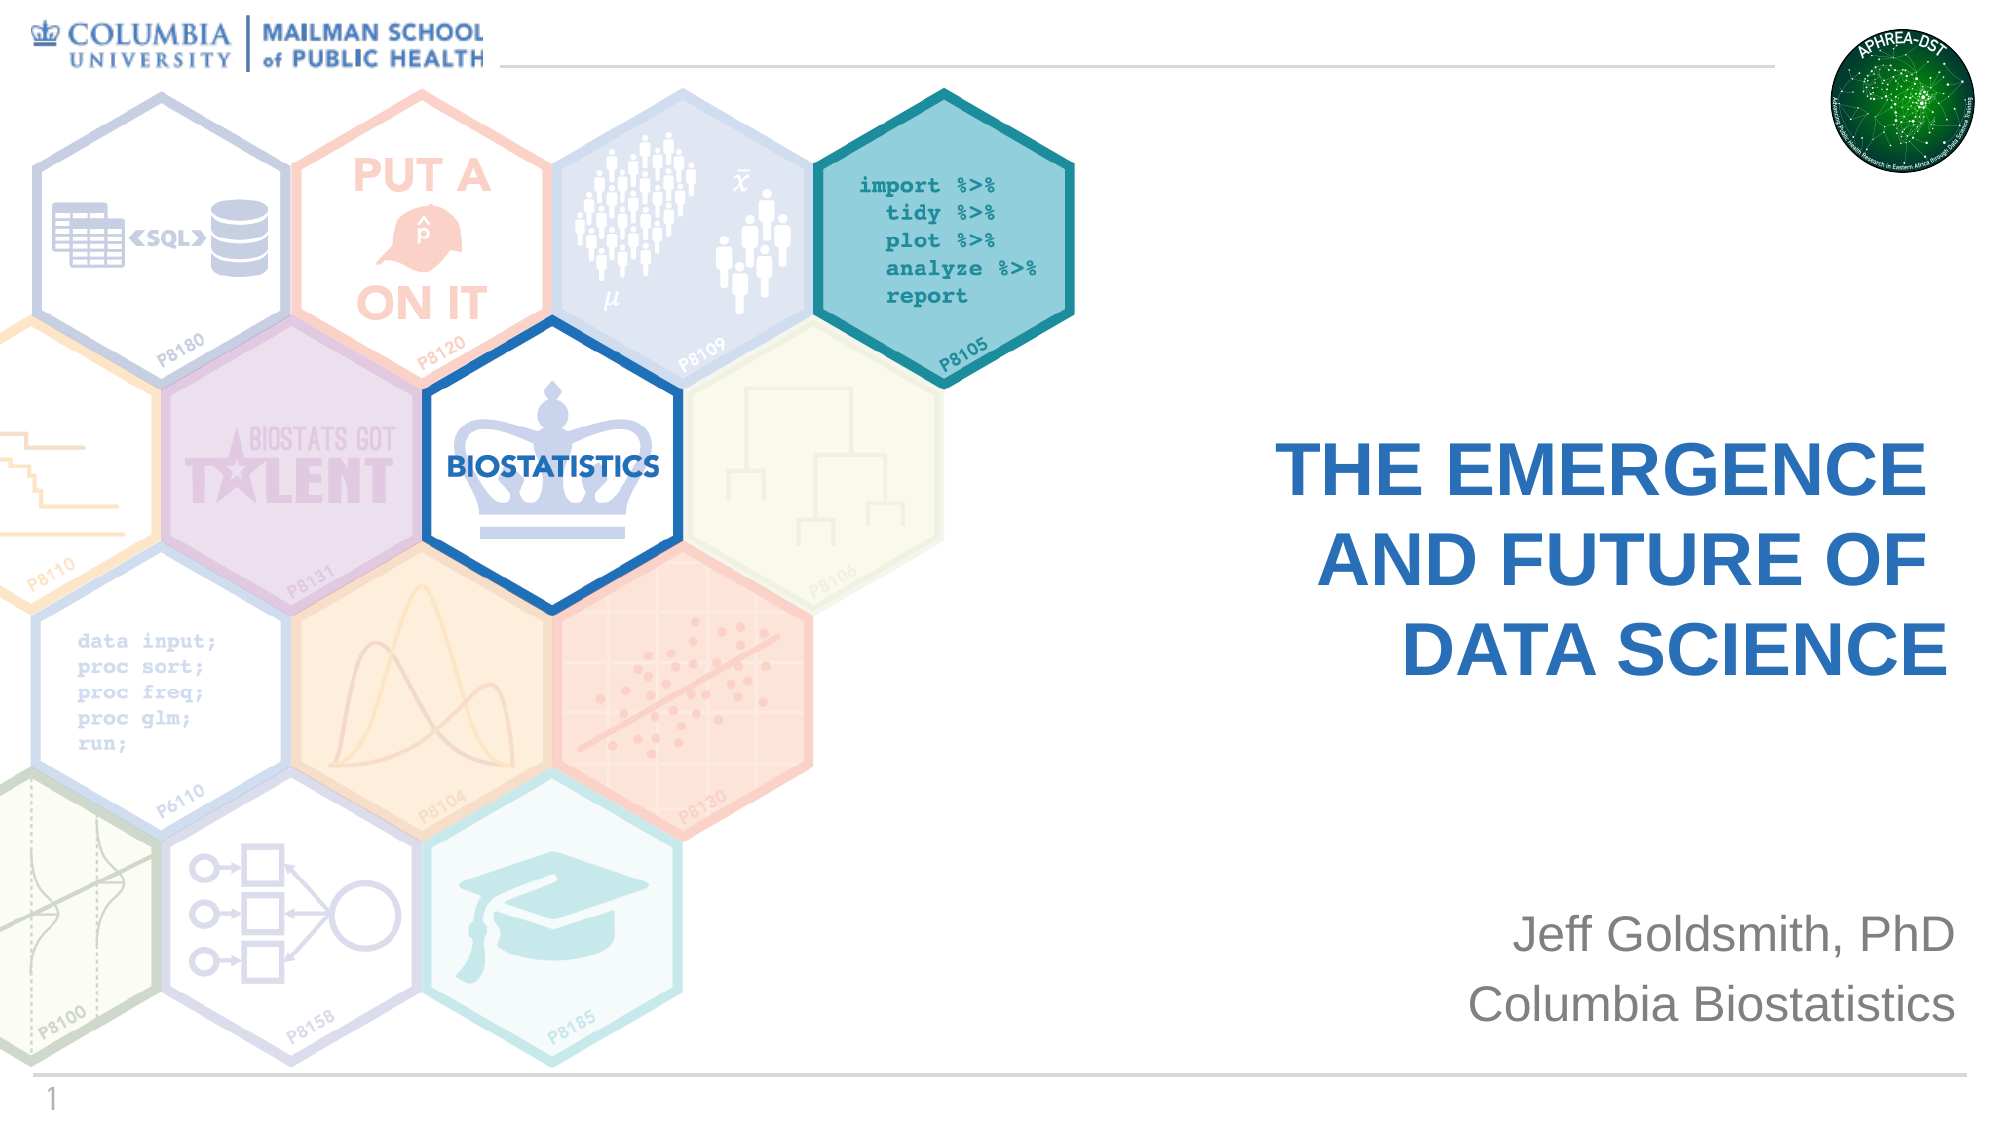

# The Emergence and future of data science
Jeff Goldsmith, PhD
Columbia Biostatistics